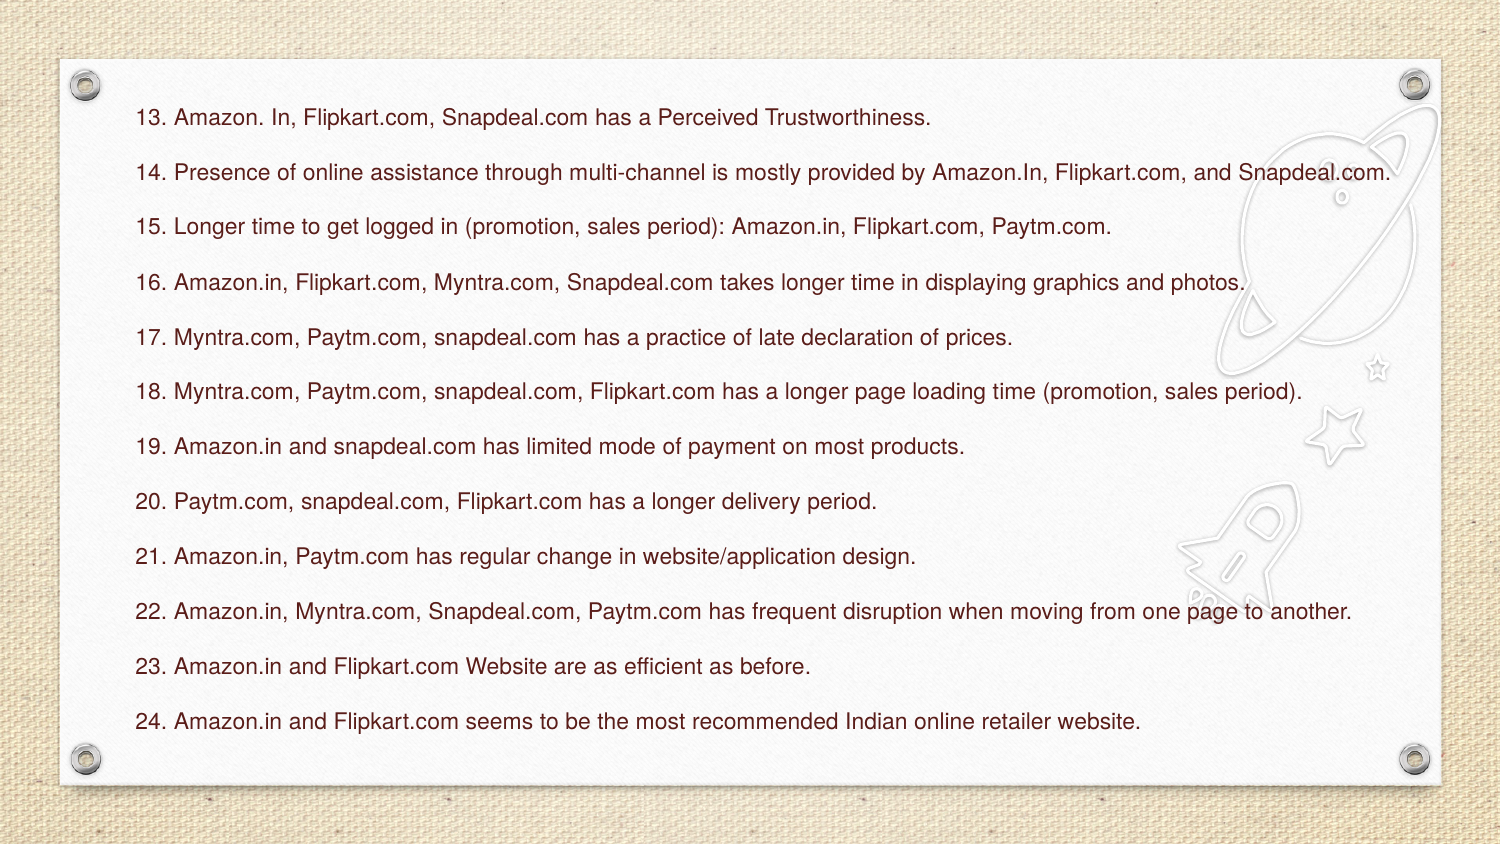

13. Amazon. In, Flipkart.com, Snapdeal.com has a Perceived Trustworthiness.

14. Presence of online assistance through multi-channel is mostly provided by Amazon.In, Flipkart.com, and Snapdeal.com.

15. Longer time to get logged in (promotion, sales period): Amazon.in, Flipkart.com, Paytm.com.

16. Amazon.in, Flipkart.com, Myntra.com, Snapdeal.com takes longer time in displaying graphics and photos.

17. Myntra.com, Paytm.com, snapdeal.com has a practice of late declaration of prices.

18. Myntra.com, Paytm.com, snapdeal.com, Flipkart.com has a longer page loading time (promotion, sales period).

19. Amazon.in and snapdeal.com has limited mode of payment on most products.

20. Paytm.com, snapdeal.com, Flipkart.com has a longer delivery period.

21. Amazon.in, Paytm.com has regular change in website/application design.

22. Amazon.in, Myntra.com, Snapdeal.com, Paytm.com has frequent disruption when moving from one page to another.

23. Amazon.in and Flipkart.com Website are as efficient as before.

24. Amazon.in and Flipkart.com seems to be the most recommended Indian online retailer website.